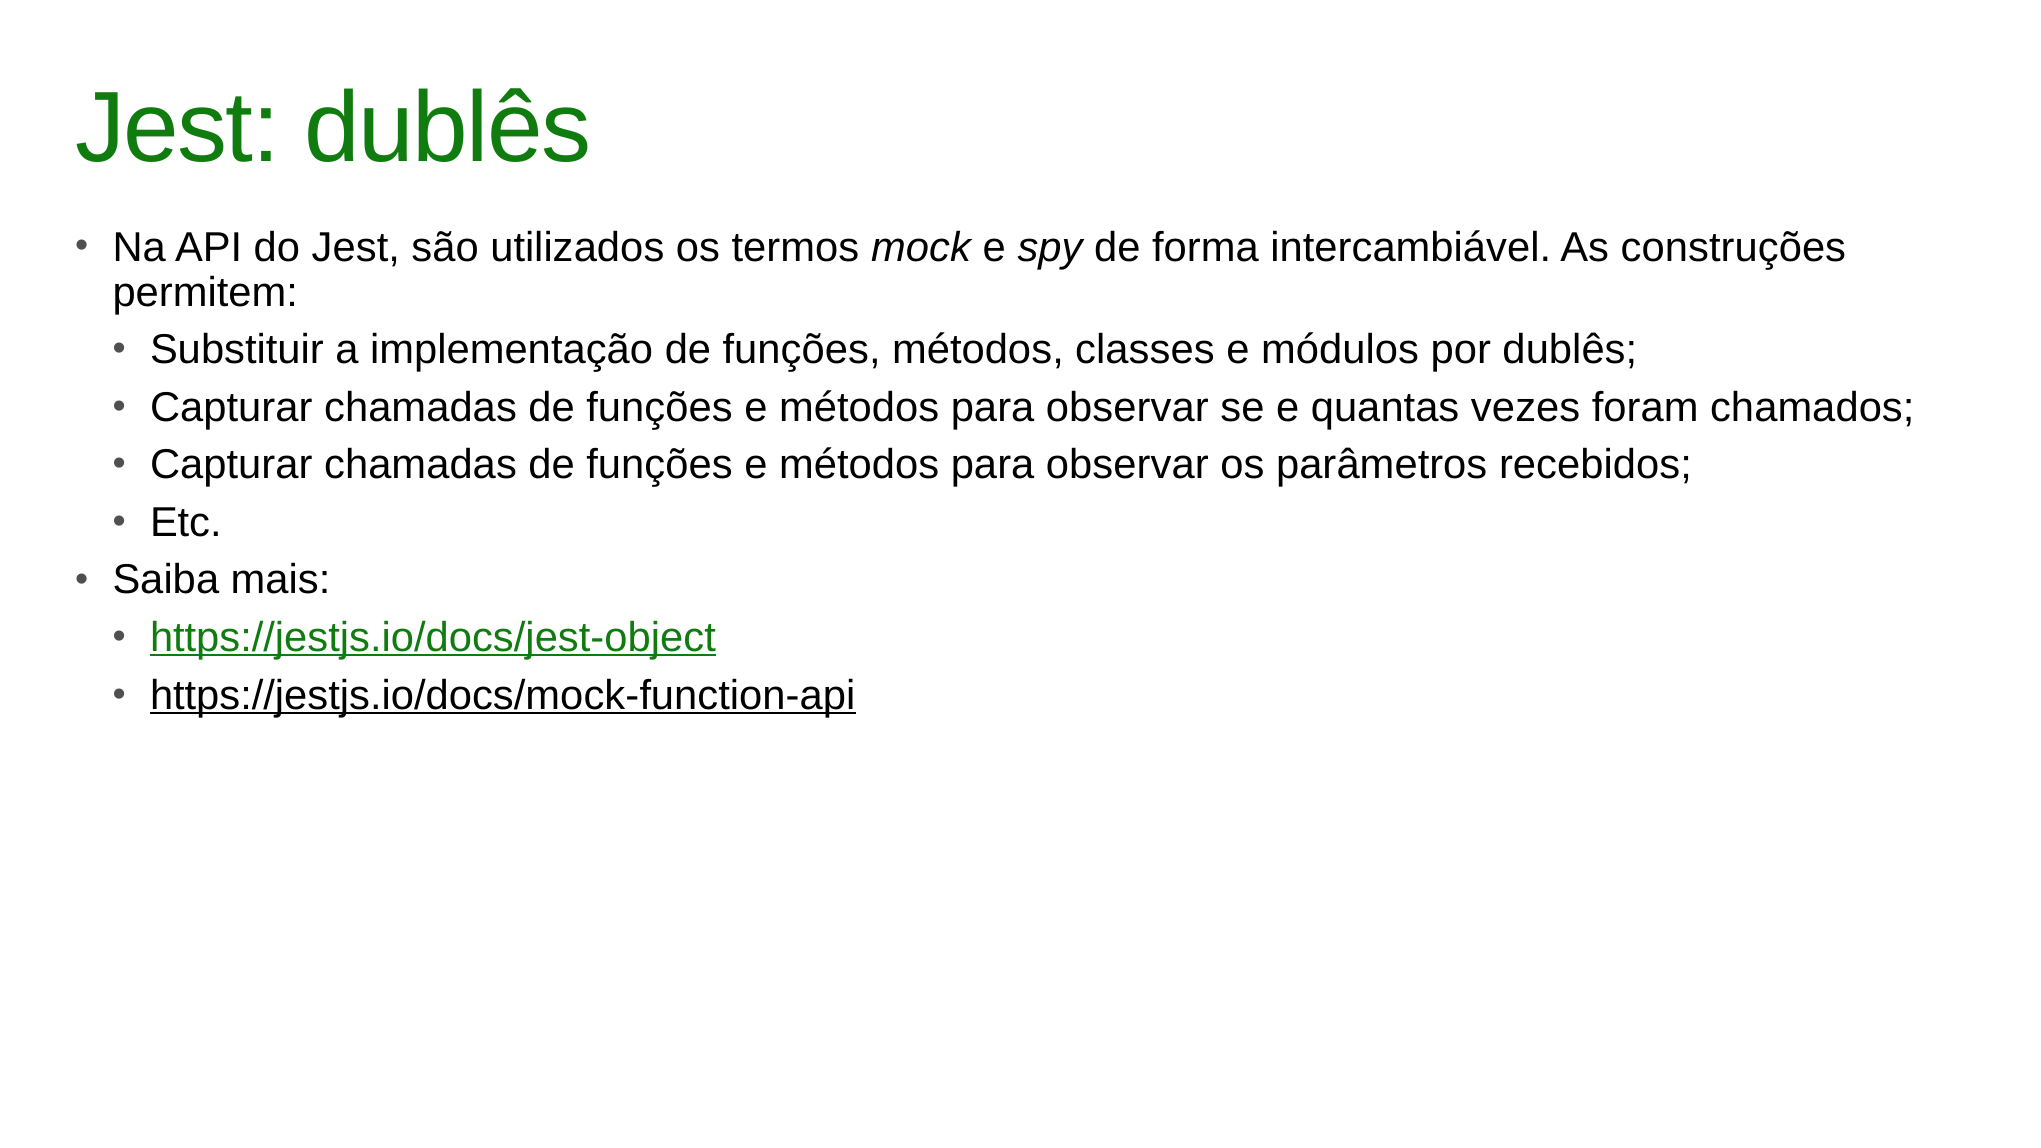

# Jest: dublês
Na API do Jest, são utilizados os termos mock e spy de forma intercambiável. As construções permitem:
Substituir a implementação de funções, métodos, classes e módulos por dublês;
Capturar chamadas de funções e métodos para observar se e quantas vezes foram chamados;
Capturar chamadas de funções e métodos para observar os parâmetros recebidos;
Etc.
Saiba mais:
https://jestjs.io/docs/jest-object
https://jestjs.io/docs/mock-function-api